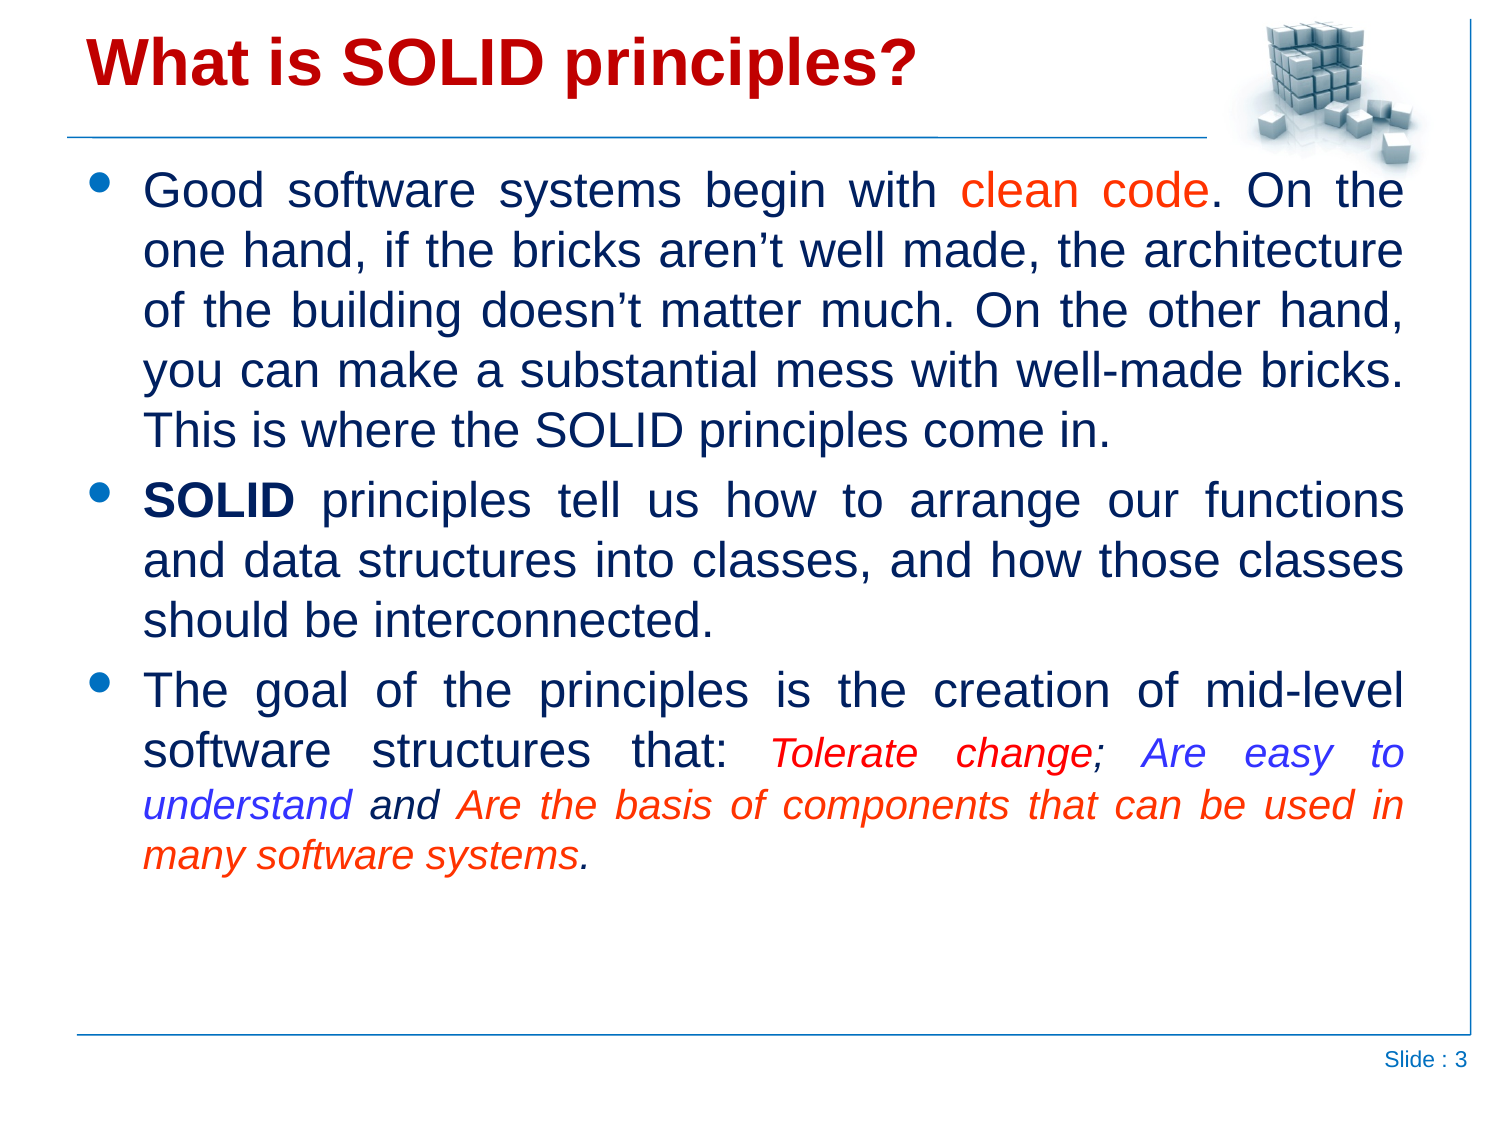

# What is SOLID principles?
Good software systems begin with clean code. On the one hand, if the bricks aren’t well made, the architecture of the building doesn’t matter much. On the other hand, you can make a substantial mess with well-made bricks. This is where the SOLID principles come in.
SOLID principles tell us how to arrange our functions and data structures into classes, and how those classes should be interconnected.
The goal of the principles is the creation of mid-level software structures that: Tolerate change; Are easy to understand and Are the basis of components that can be used in many software systems.